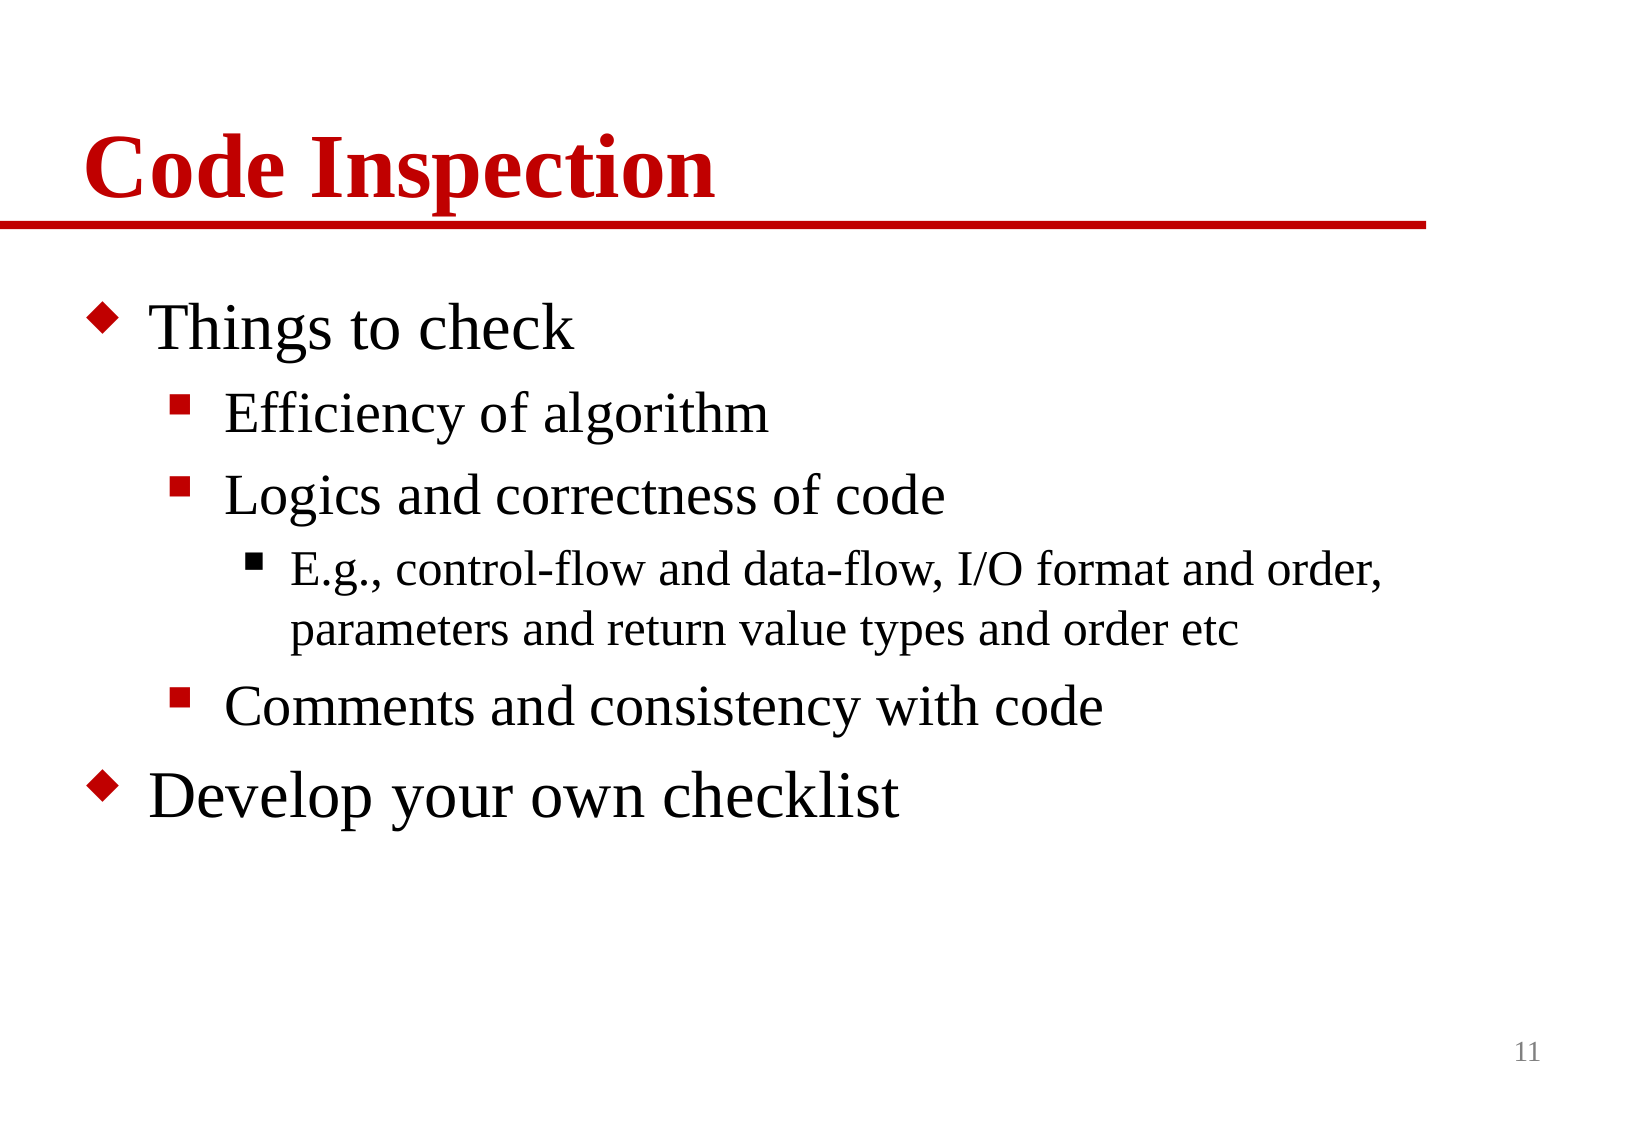

# Code Inspection
Things to check
Efficiency of algorithm
Logics and correctness of code
E.g., control-flow and data-flow, I/O format and order, parameters and return value types and order etc
Comments and consistency with code
Develop your own checklist
11